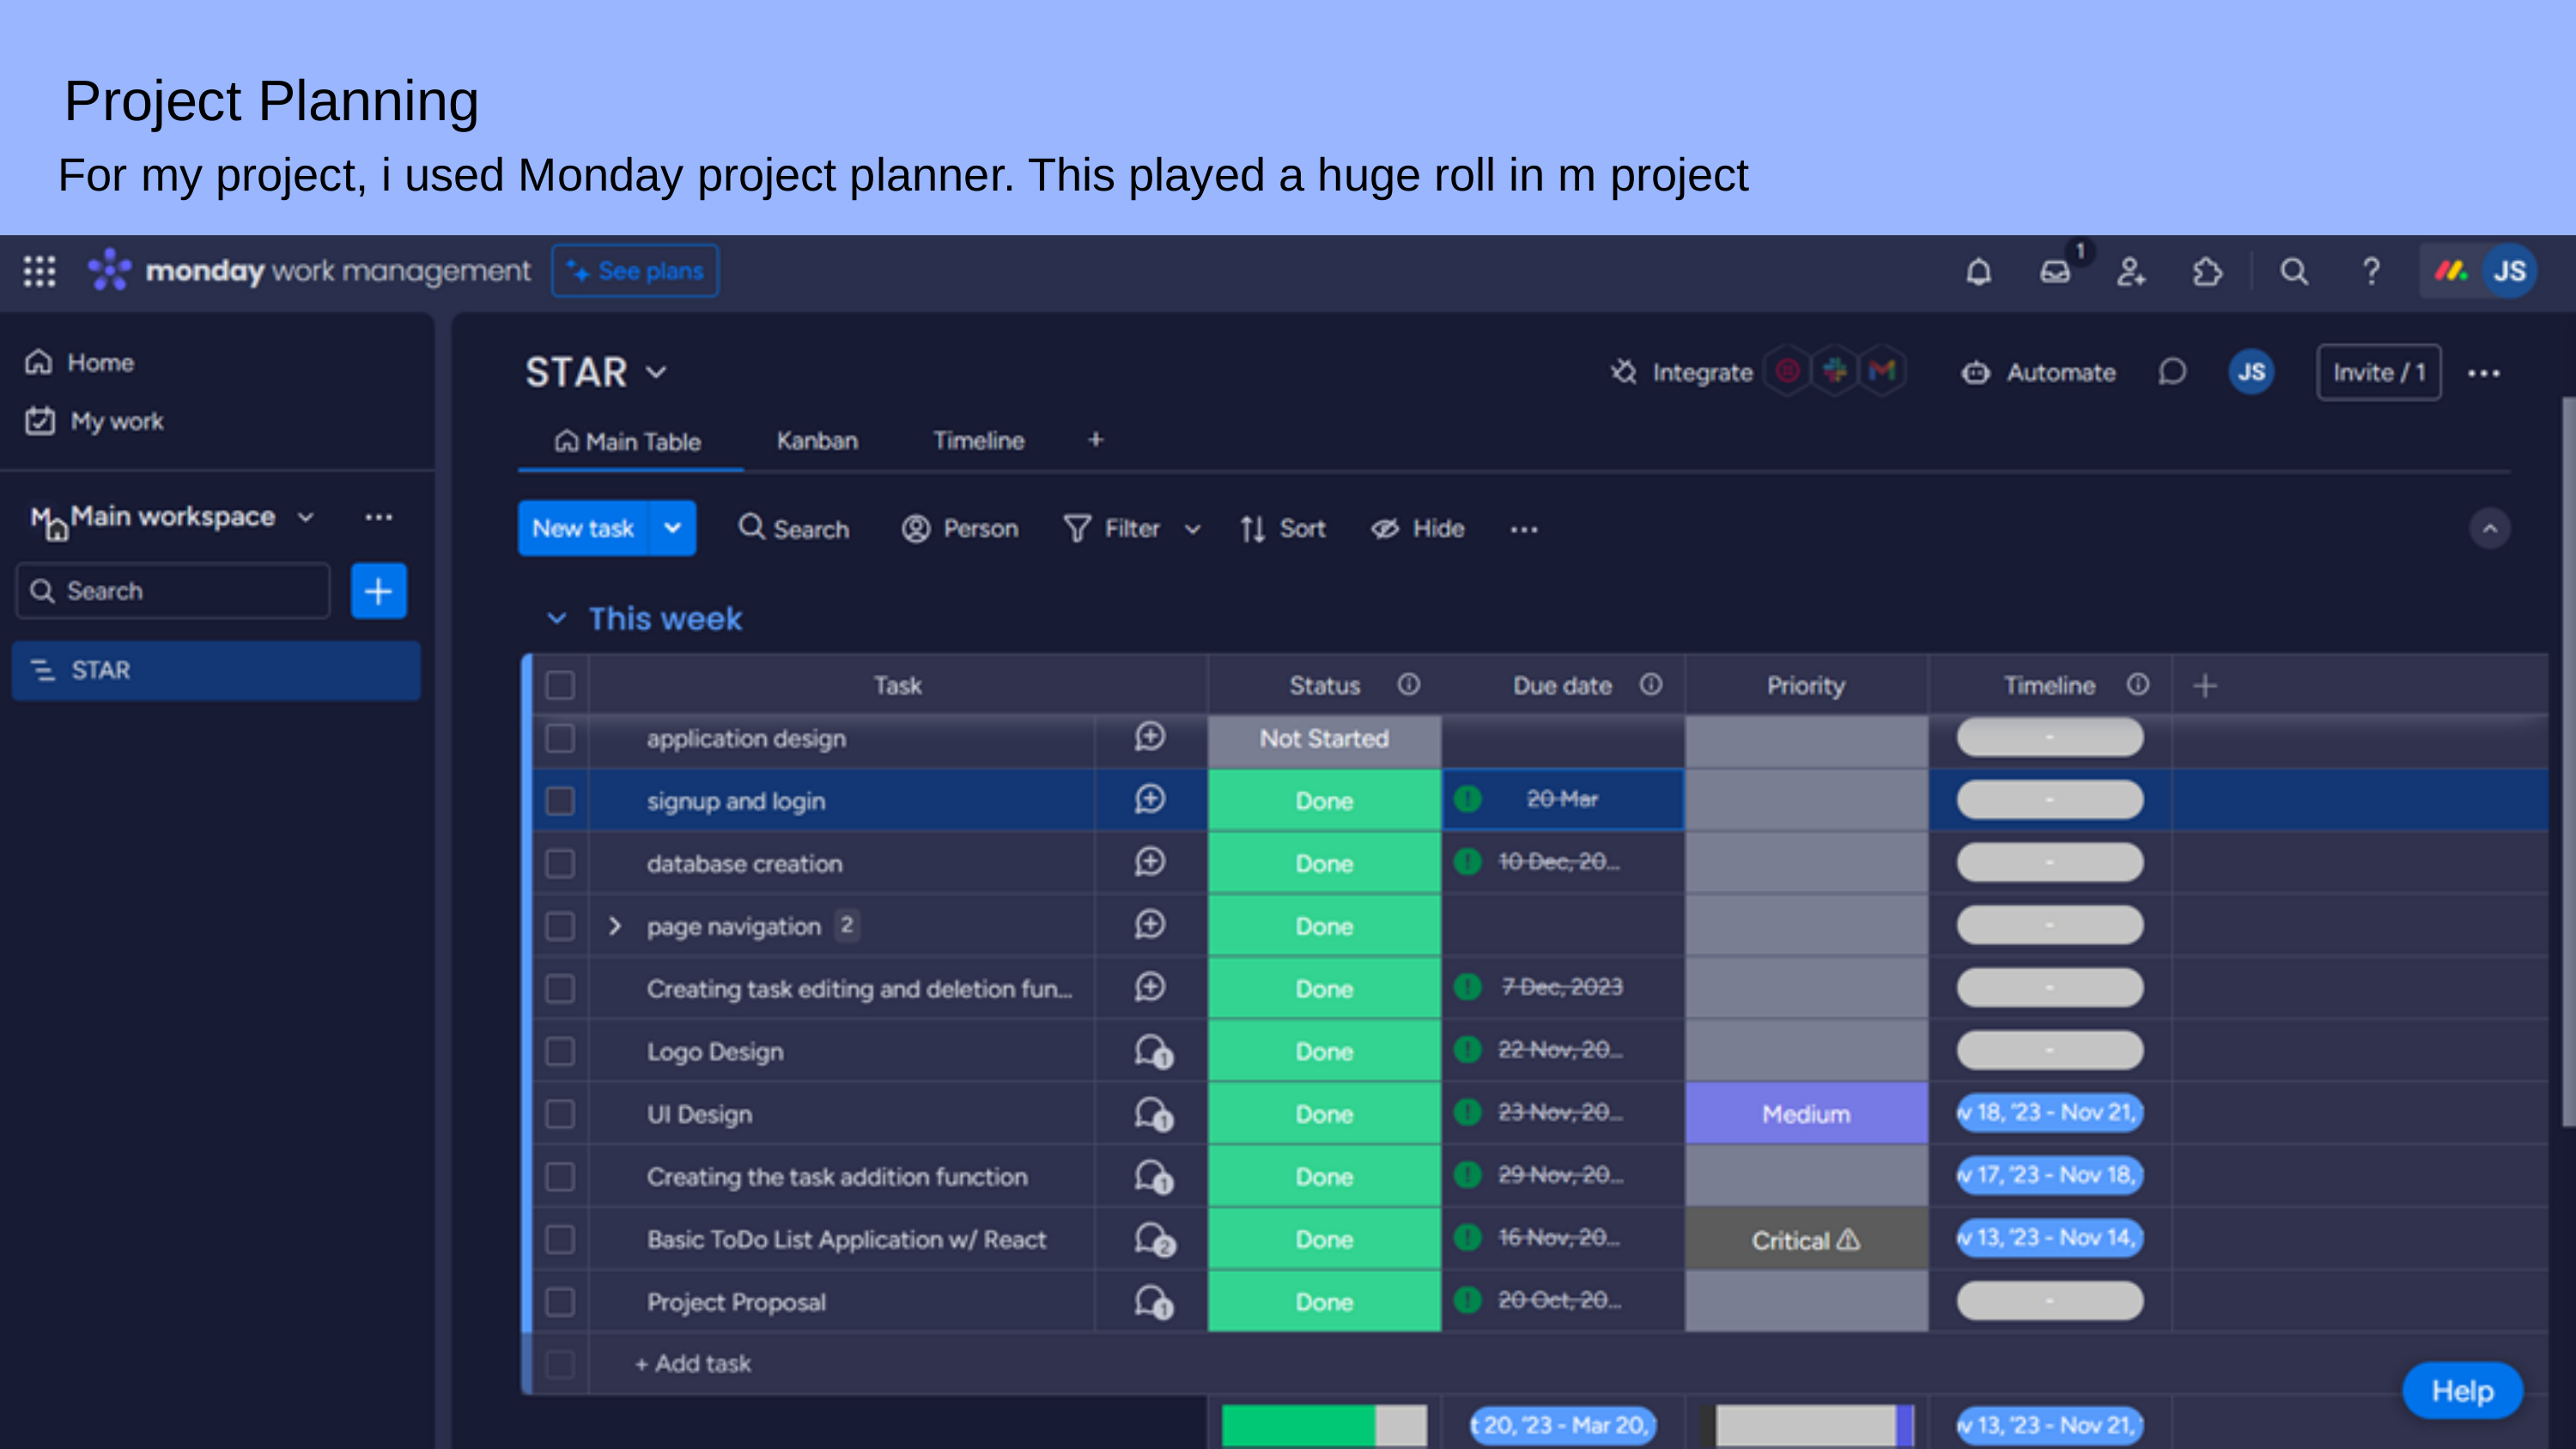

Project Planning
For my project, i used Monday project planner. This played a huge roll in m project